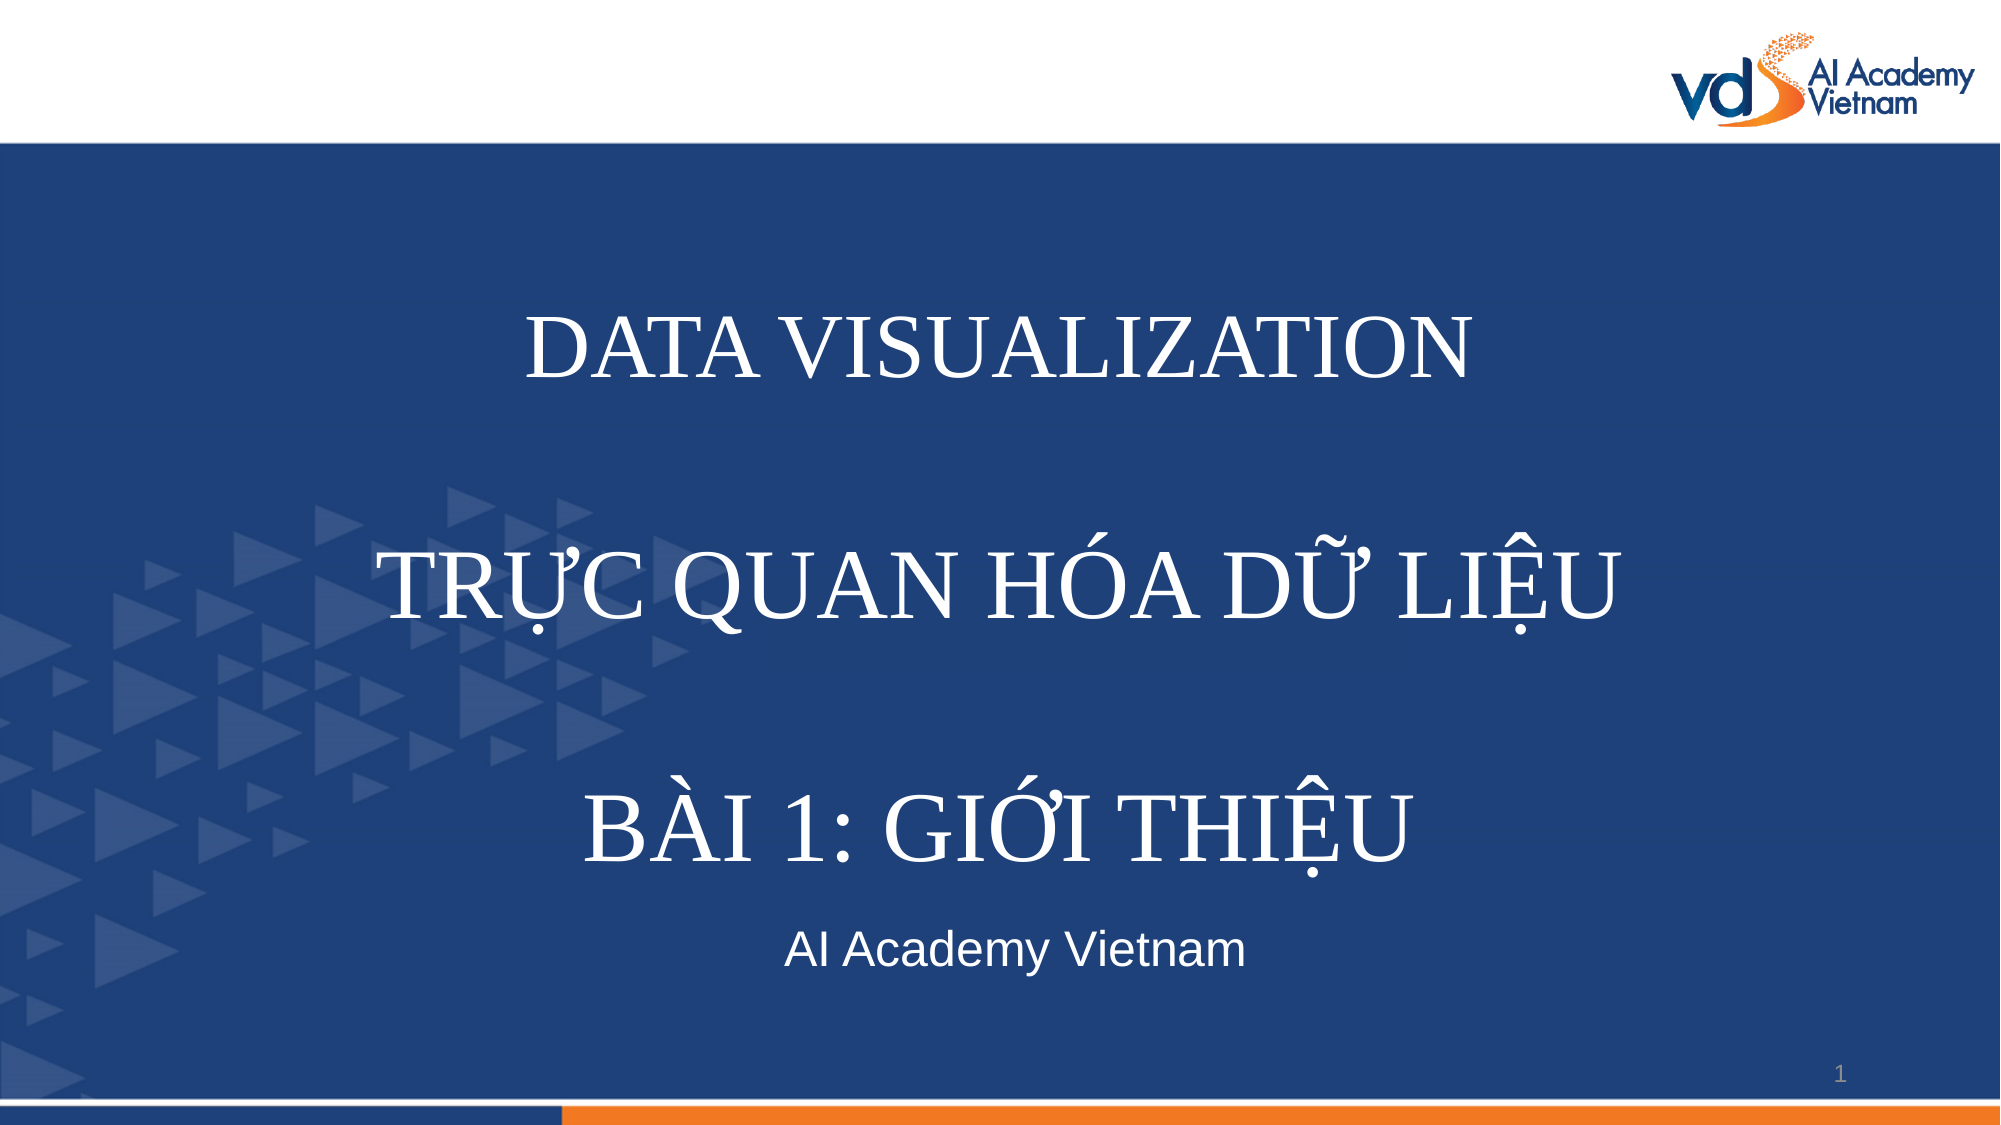

# DATA VISUALIZATION TRỰC QUAN HÓA DỮ LIỆU BÀI 1: GIỚI THIỆU
AI Academy Vietnam
1